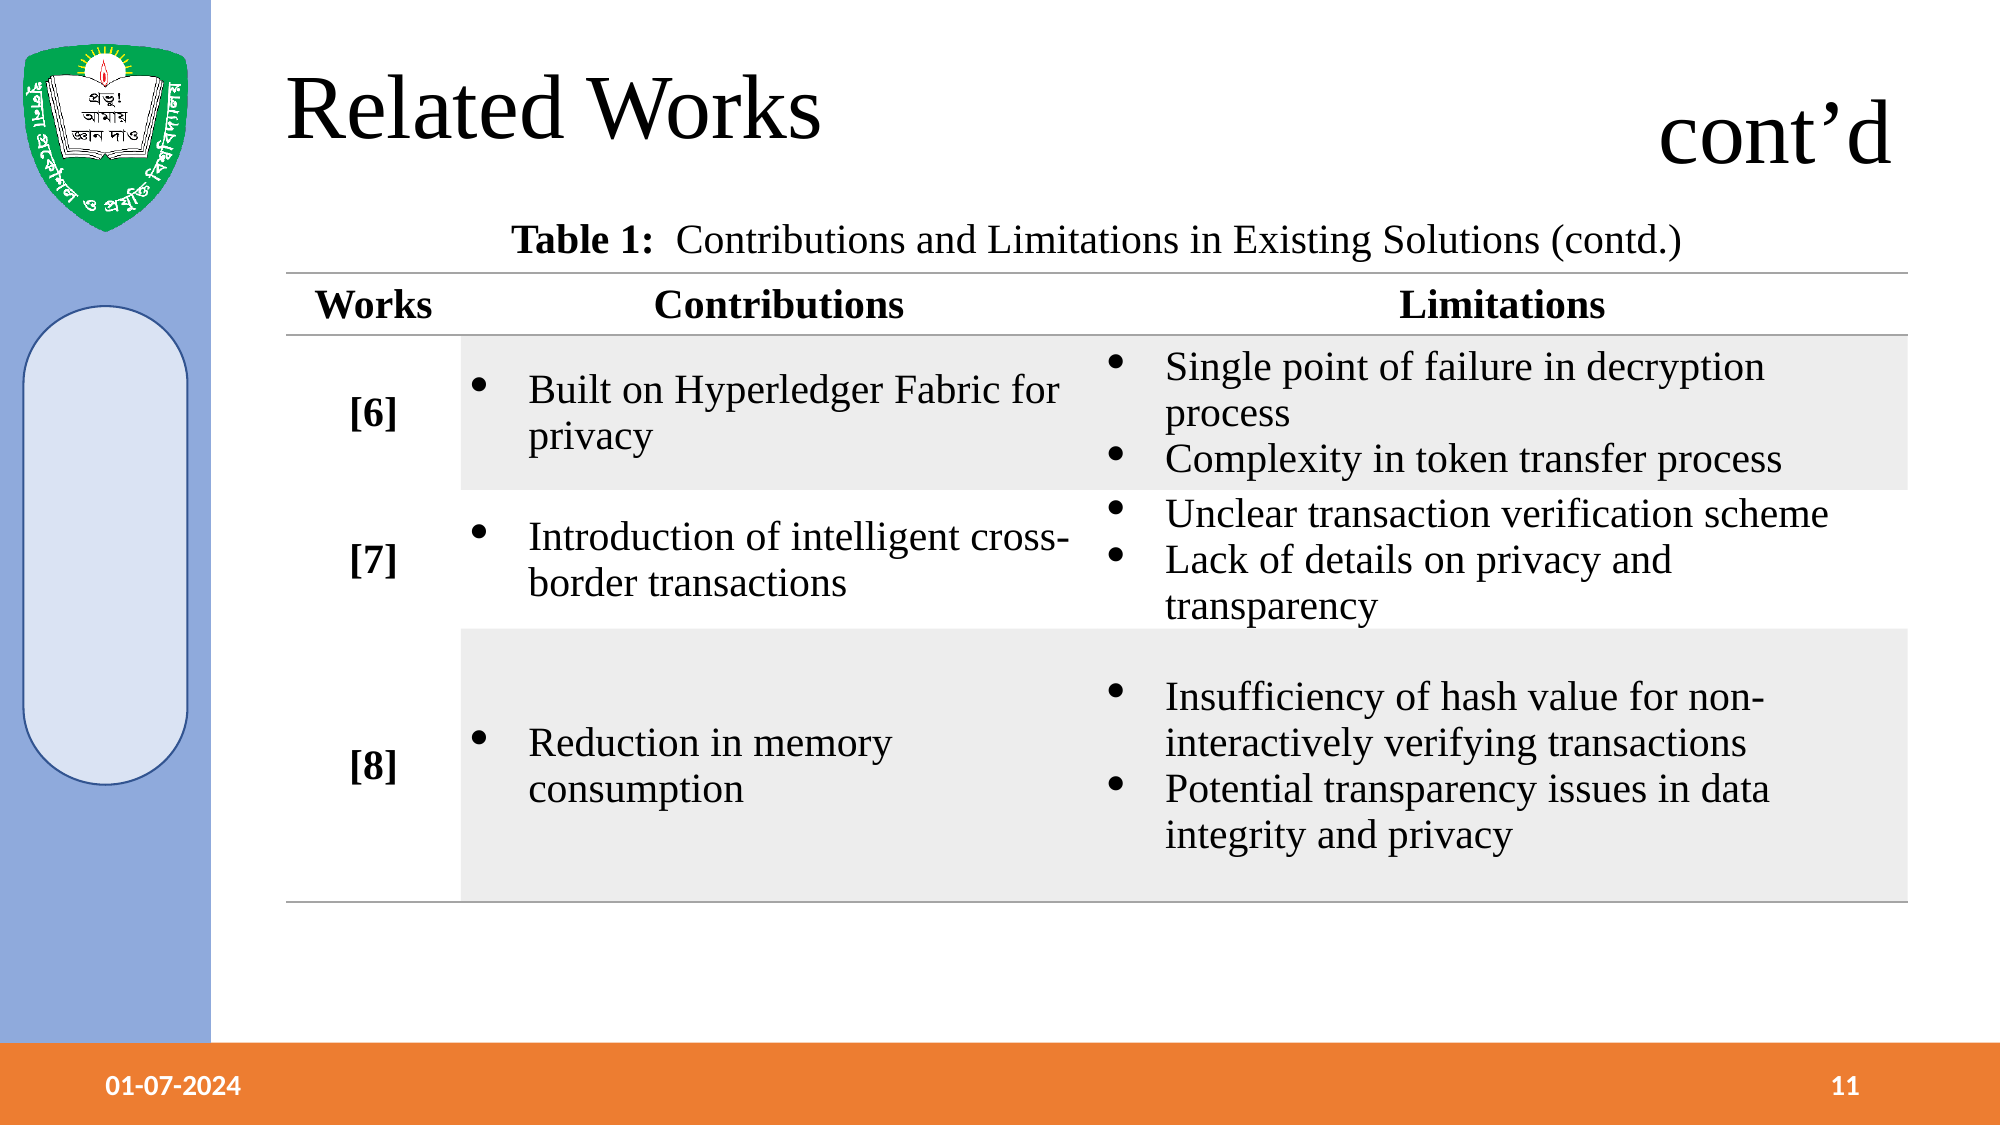

# Related Works
cont’d
Table 1:  Contributions and Limitations in Existing Solutions (contd.)
| Works | Contributions | Limitations |
| --- | --- | --- |
| [6] | Built on Hyperledger Fabric for privacy | Single point of failure in decryption process Complexity in token transfer process |
| [7] | Introduction of intelligent cross-border transactions | Unclear transaction verification scheme Lack of details on privacy and transparency |
| [8] | Reduction in memory consumption | Insufficiency of hash value for non-interactively verifying transactions Potential transparency issues in data integrity and privacy |